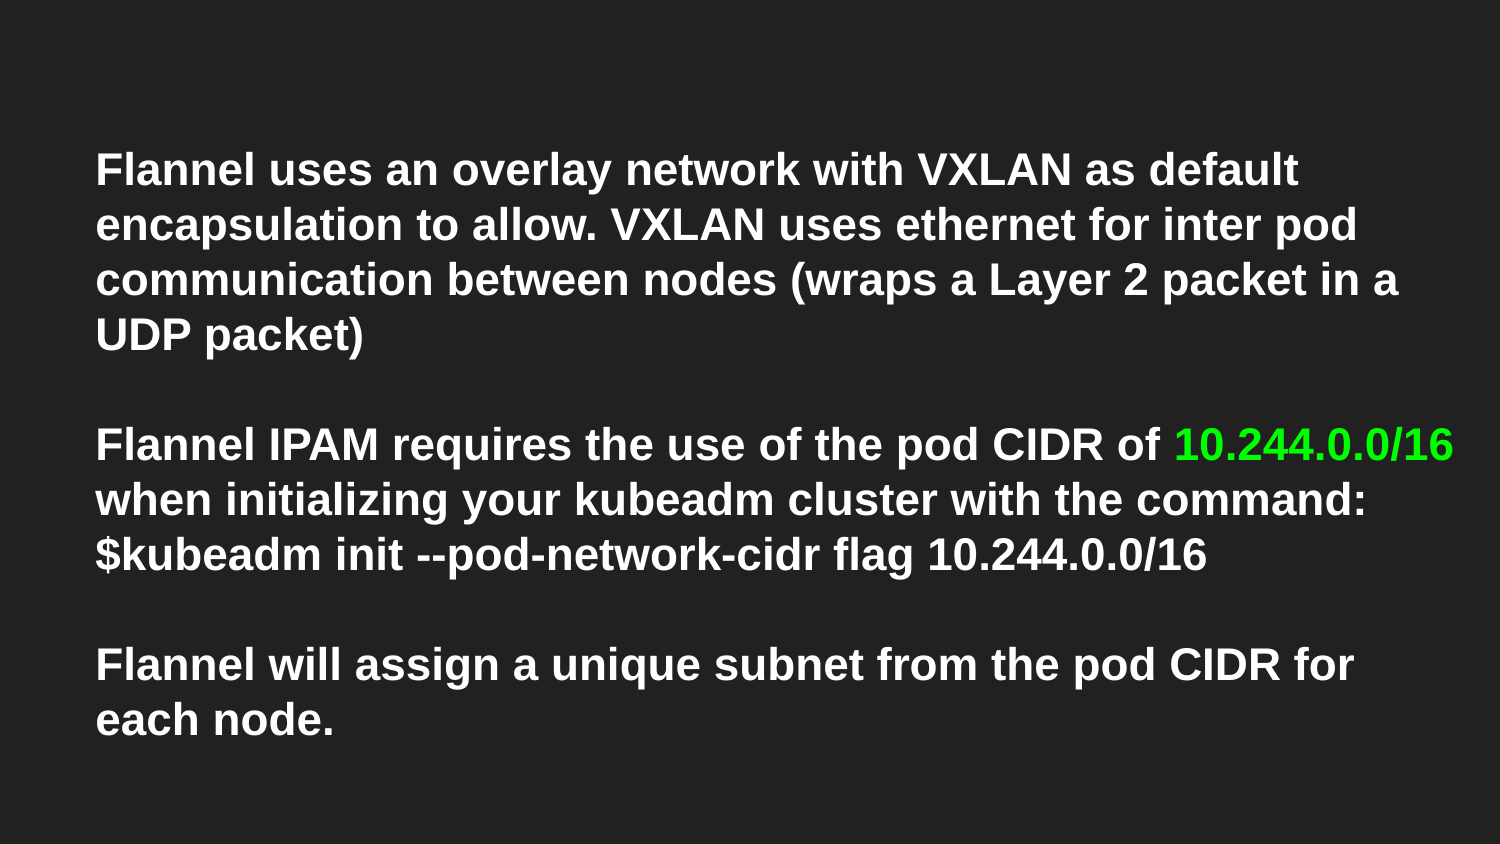

# Flannel uses an overlay network with VXLAN as default encapsulation to allow. VXLAN uses ethernet for inter pod communication between nodes (wraps a Layer 2 packet in a UDP packet)

Flannel IPAM requires the use of the pod CIDR of 10.244.0.0/16 when initializing your kubeadm cluster with the command:
$kubeadm init --pod-network-cidr flag 10.244.0.0/16

Flannel will assign a unique subnet from the pod CIDR for each node.